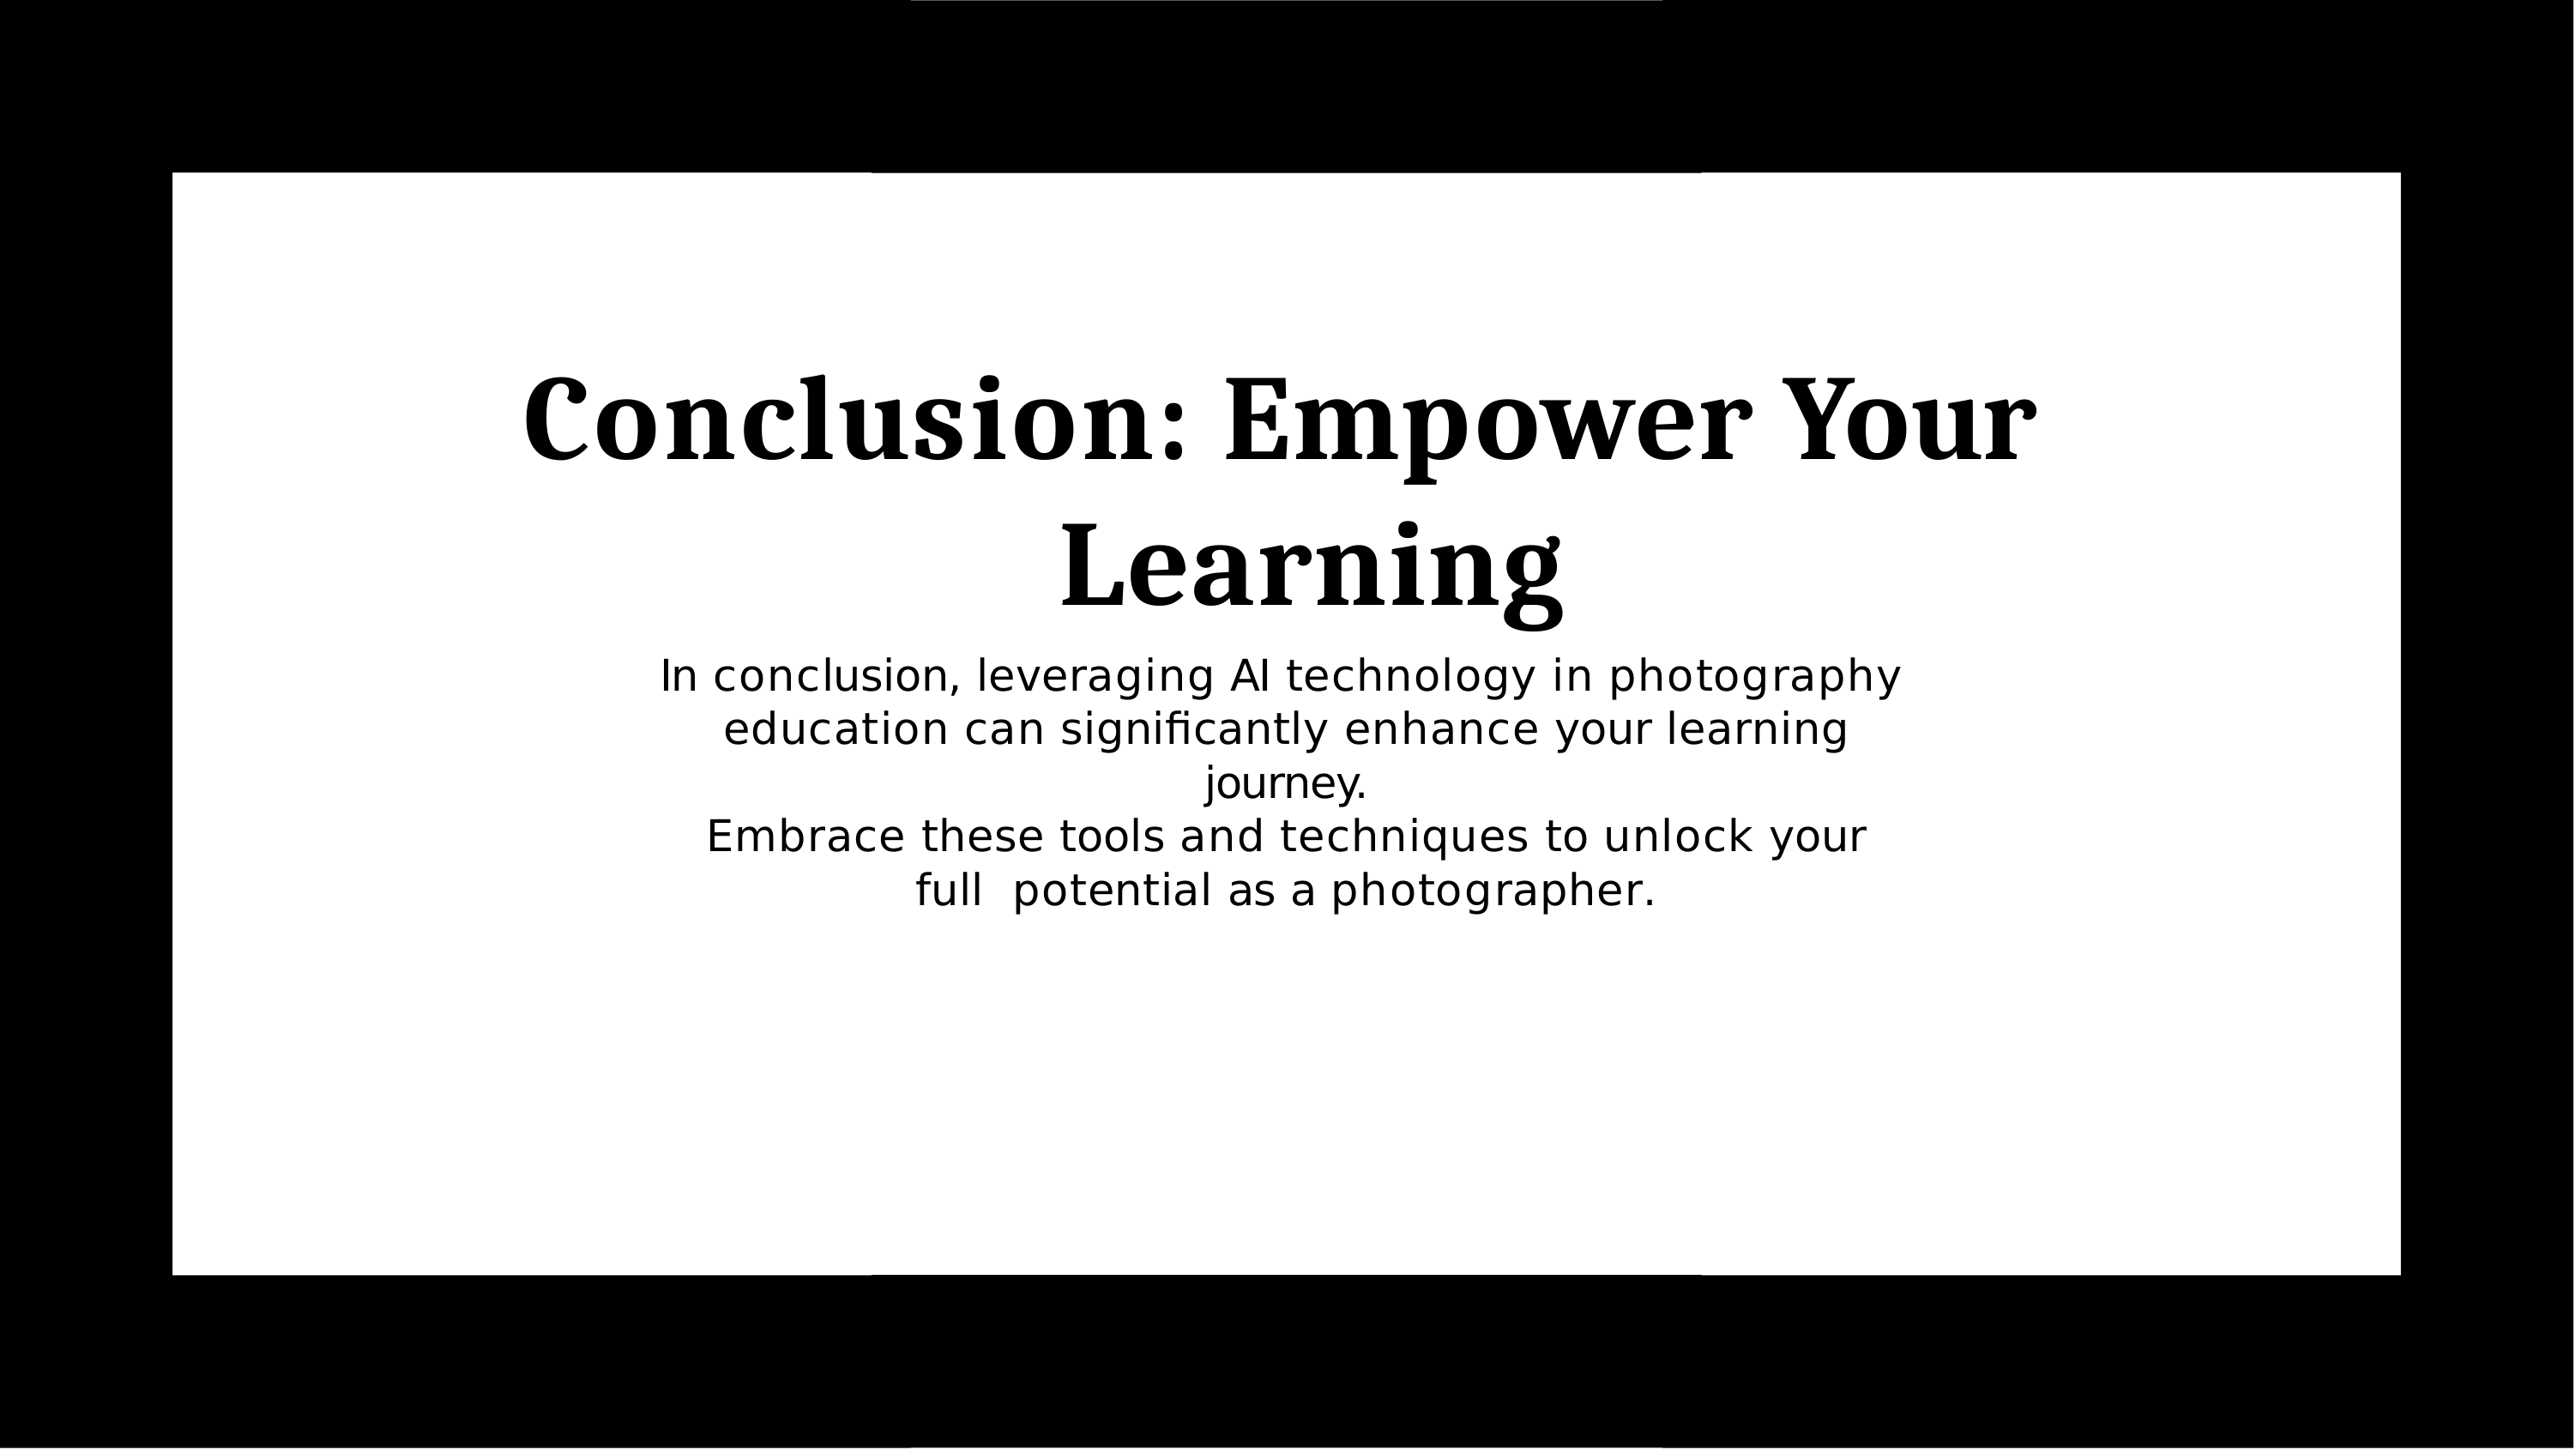

Conclusion: Empower Your  Learning
In conclusion, leveraging AI technology in photography  education can signiﬁcantly enhance your learning journey.
Embrace these tools and techniques to unlock your full  potential as a photographer.